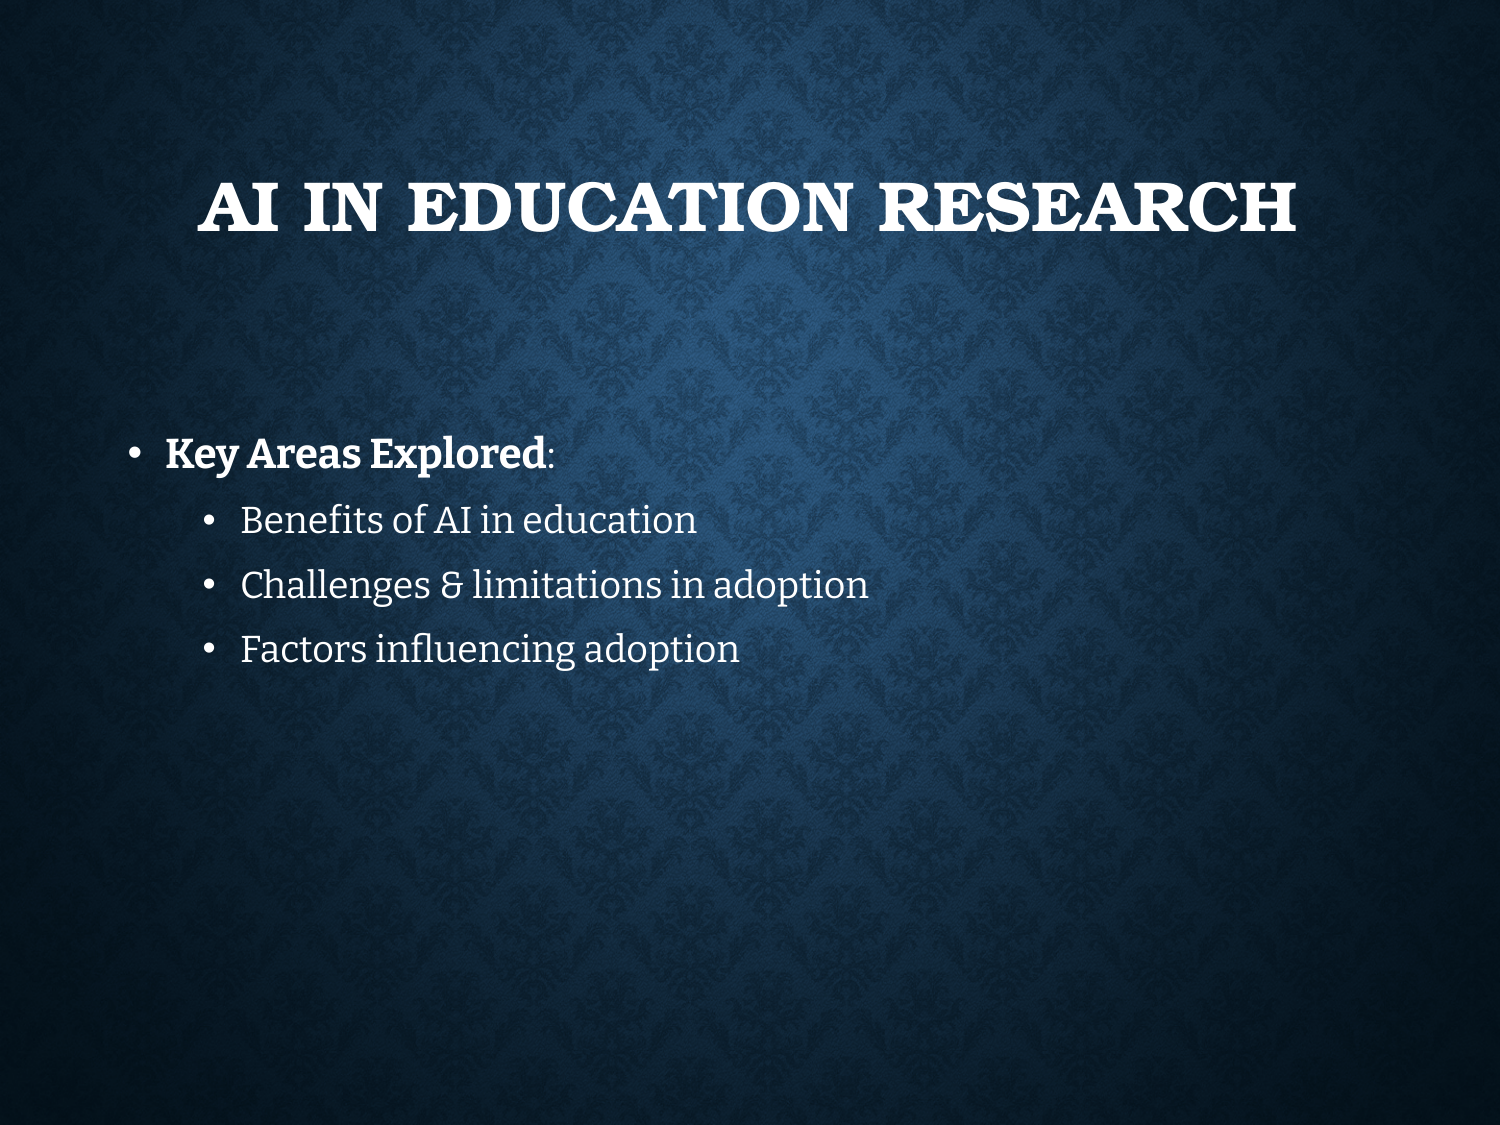

# AI in Education Research

Key Areas Explored:
Benefits of AI in education
Challenges & limitations in adoption
Factors influencing adoption